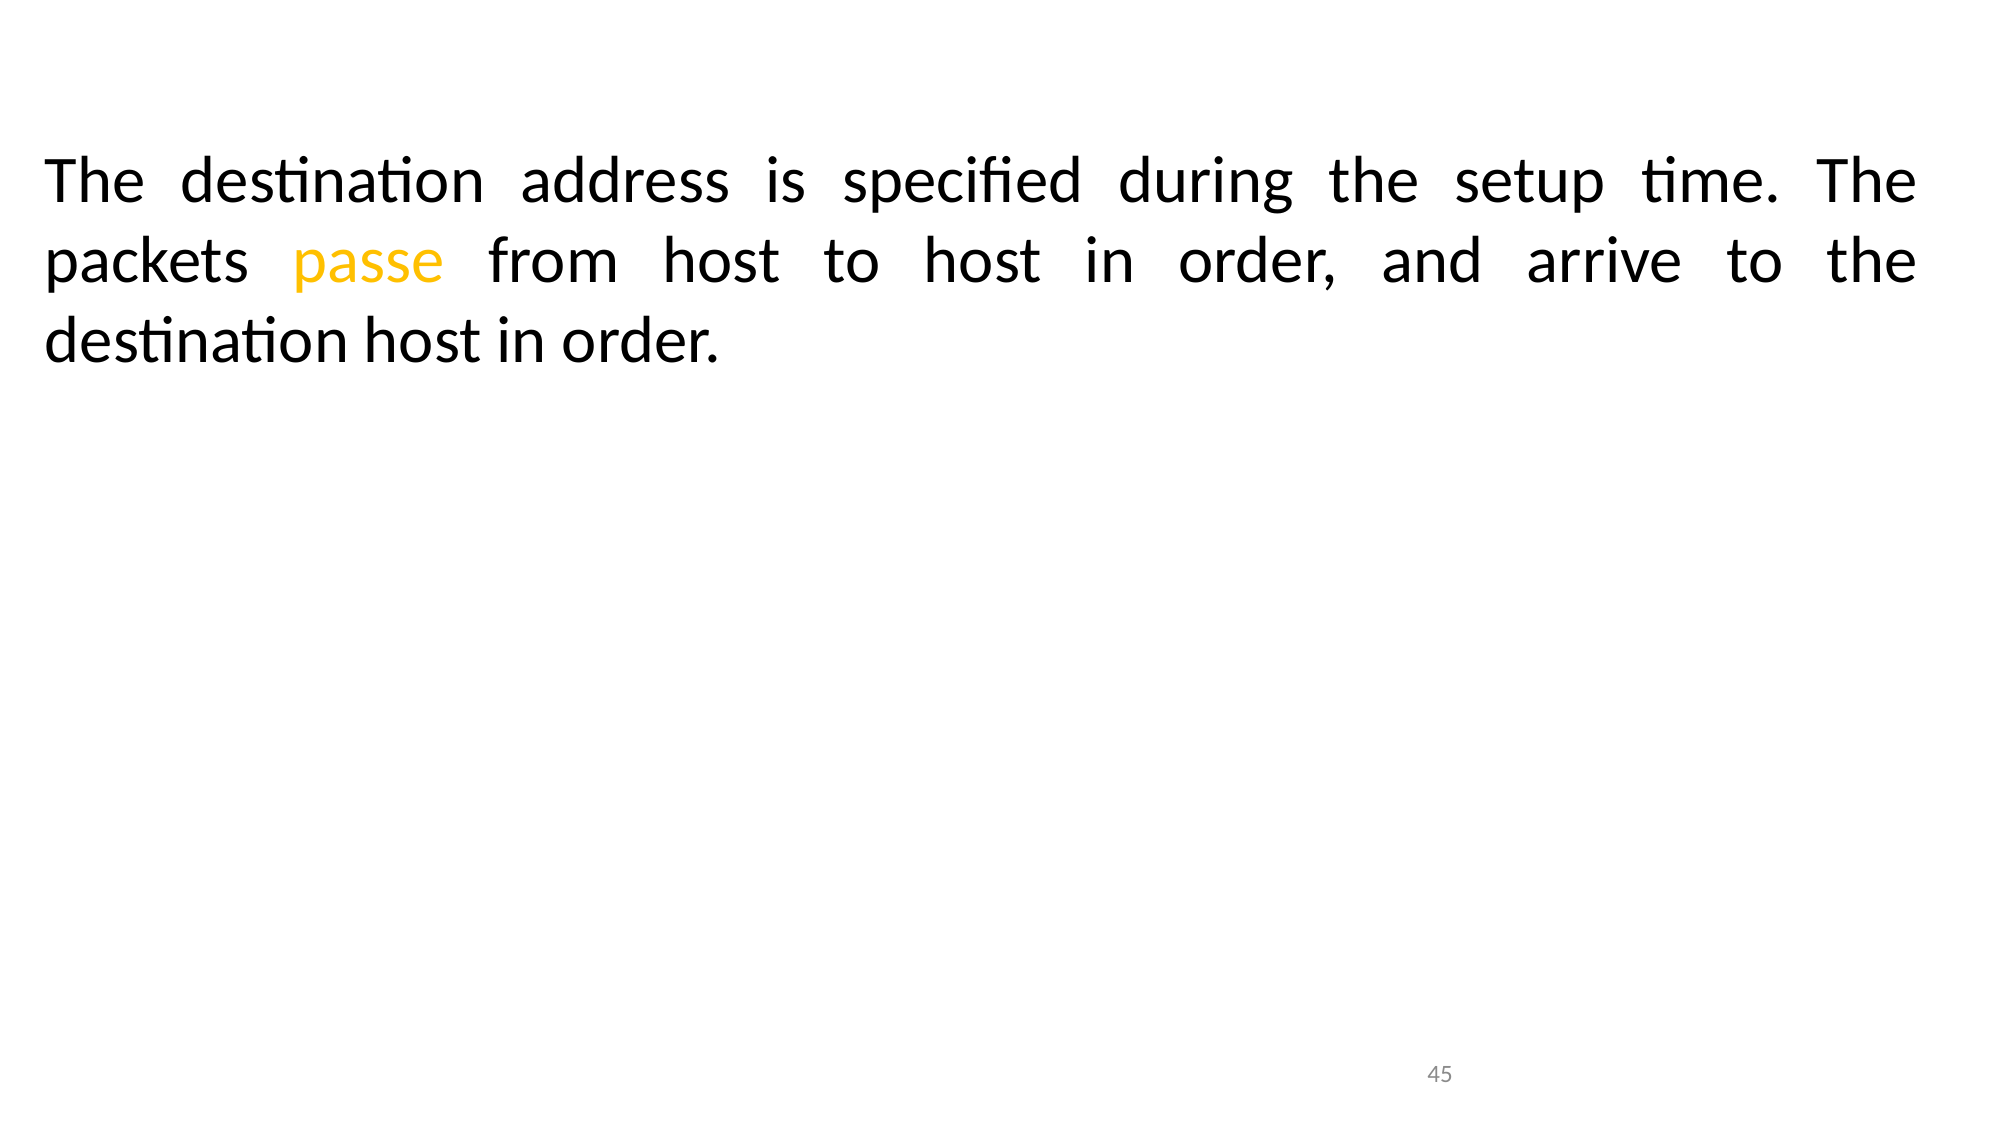

The destination address is specified during the setup time. The packets passe from host to host in order, and arrive to the destination host in order.
45